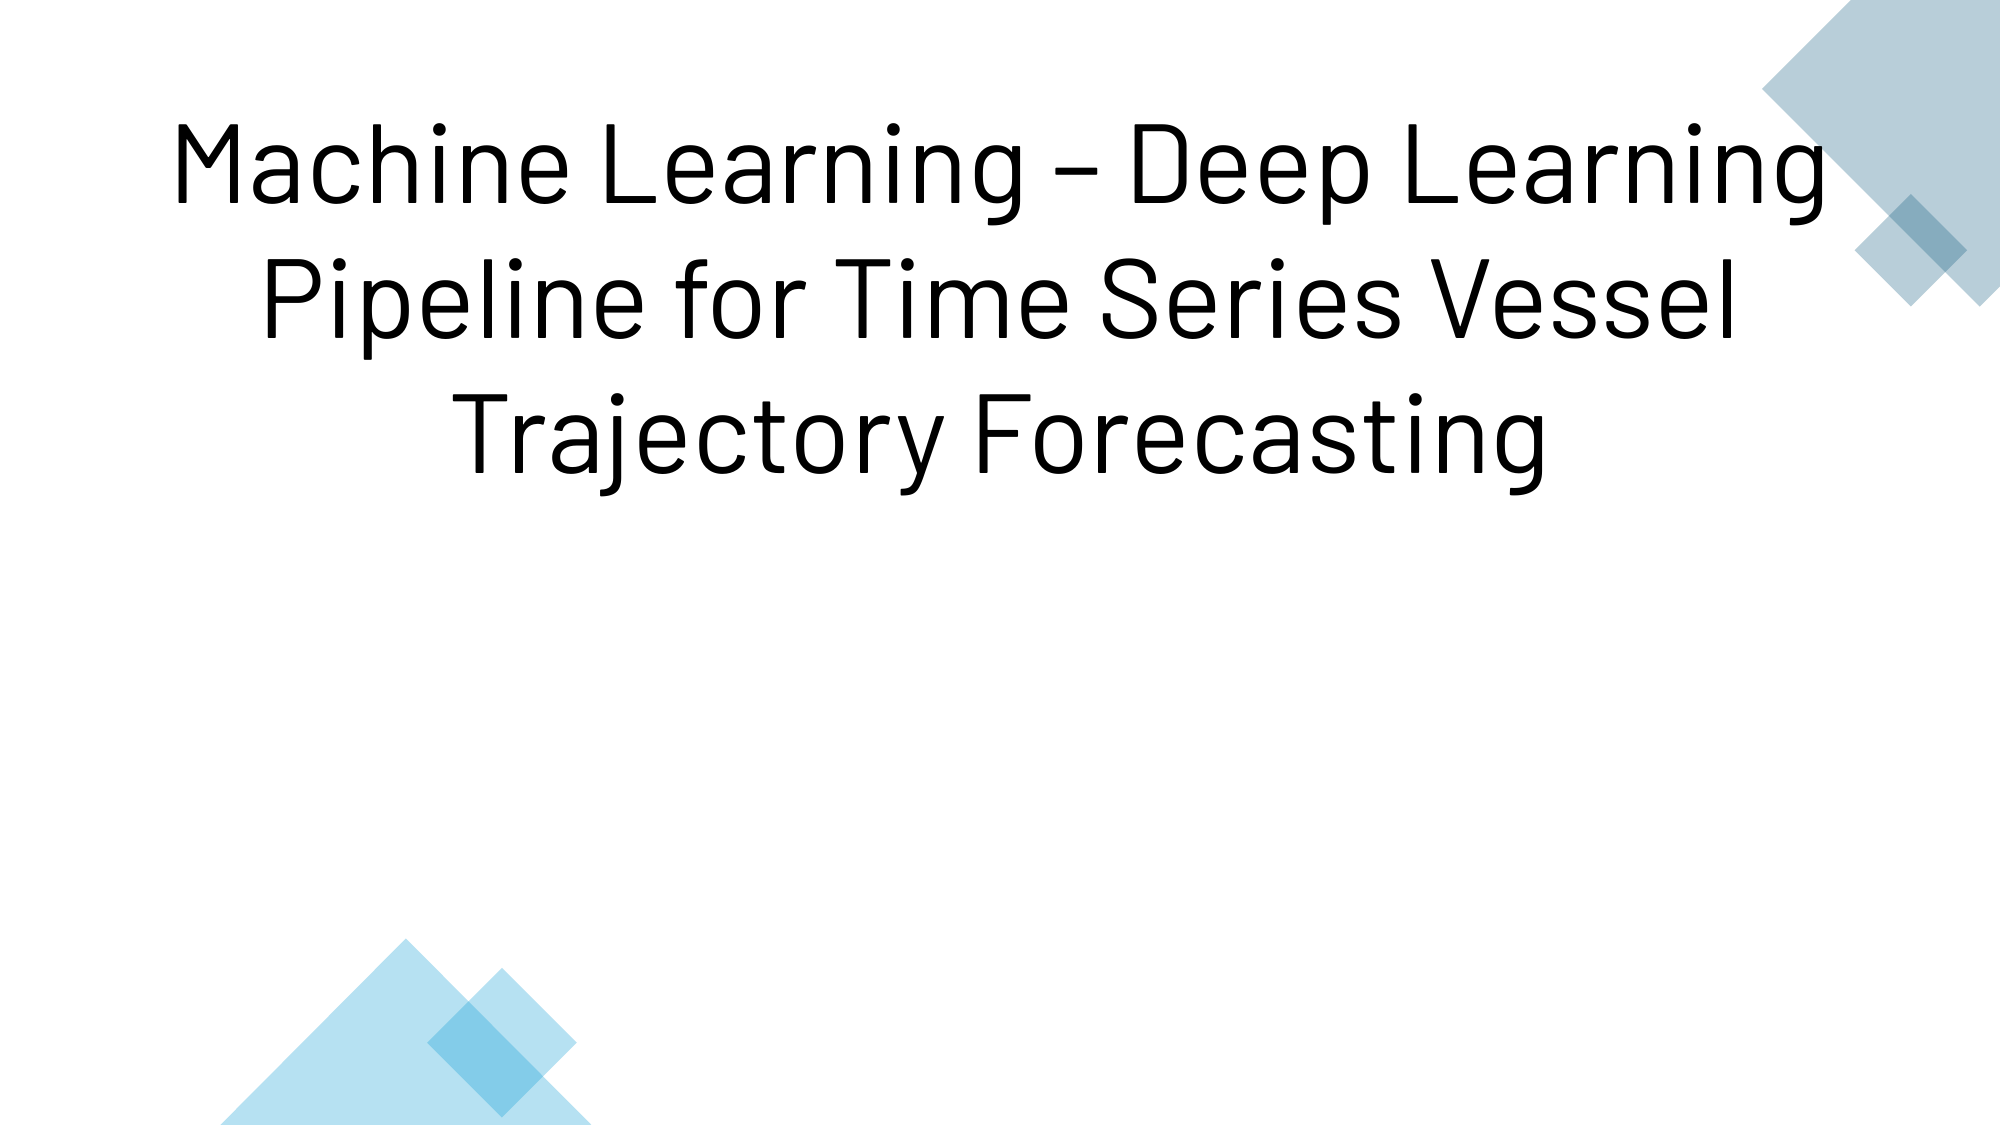

Machine Learning – Deep Learning Pipeline for Time Series Vessel Trajectory Forecasting